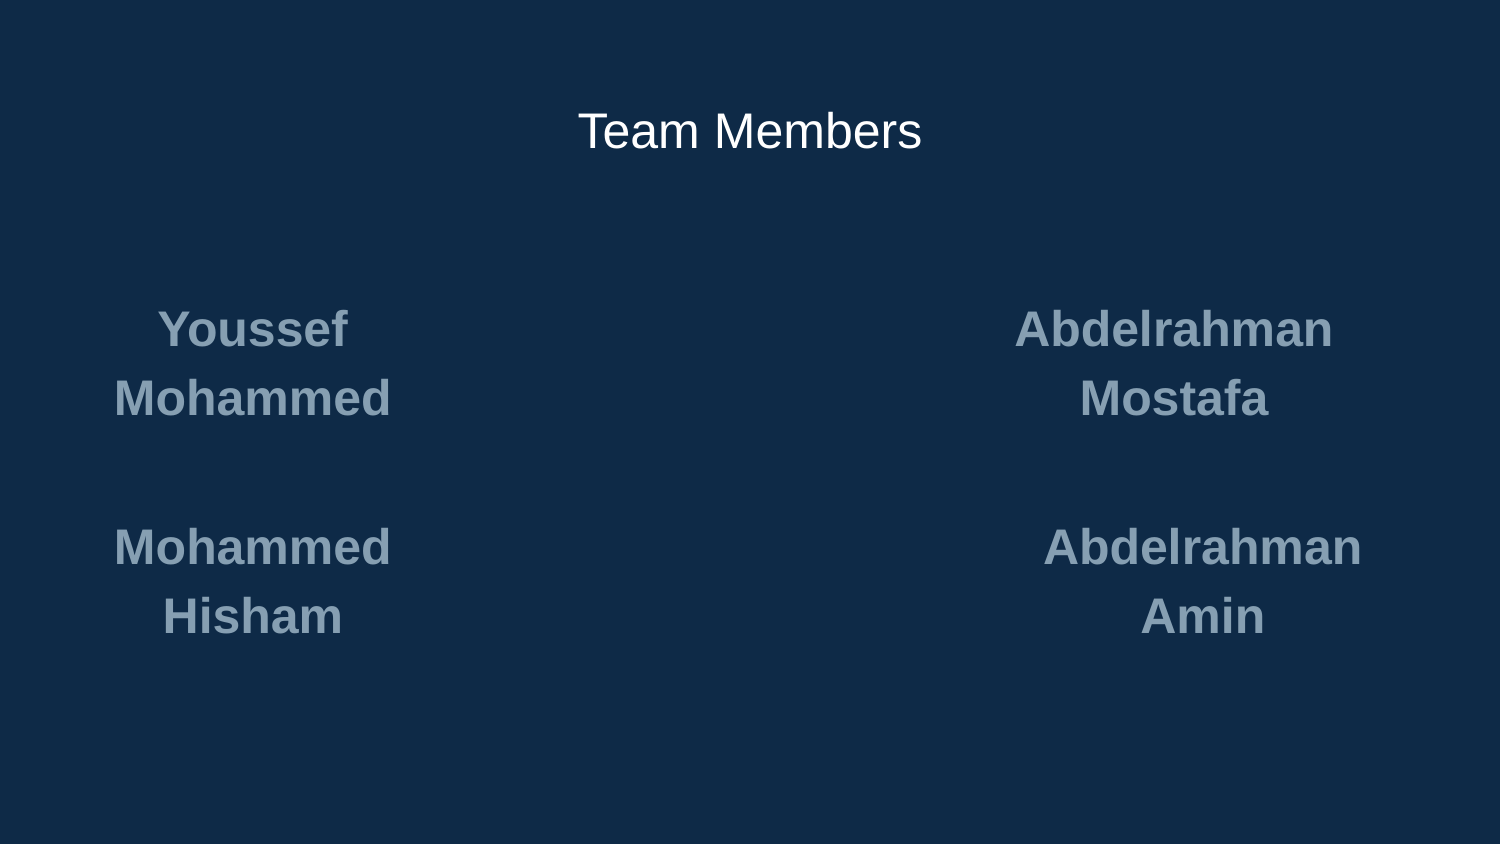

# Team Members
Youssef Mohammed
Abdelrahman Mostafa
Mohammed Hisham
Abdelrahman Amin